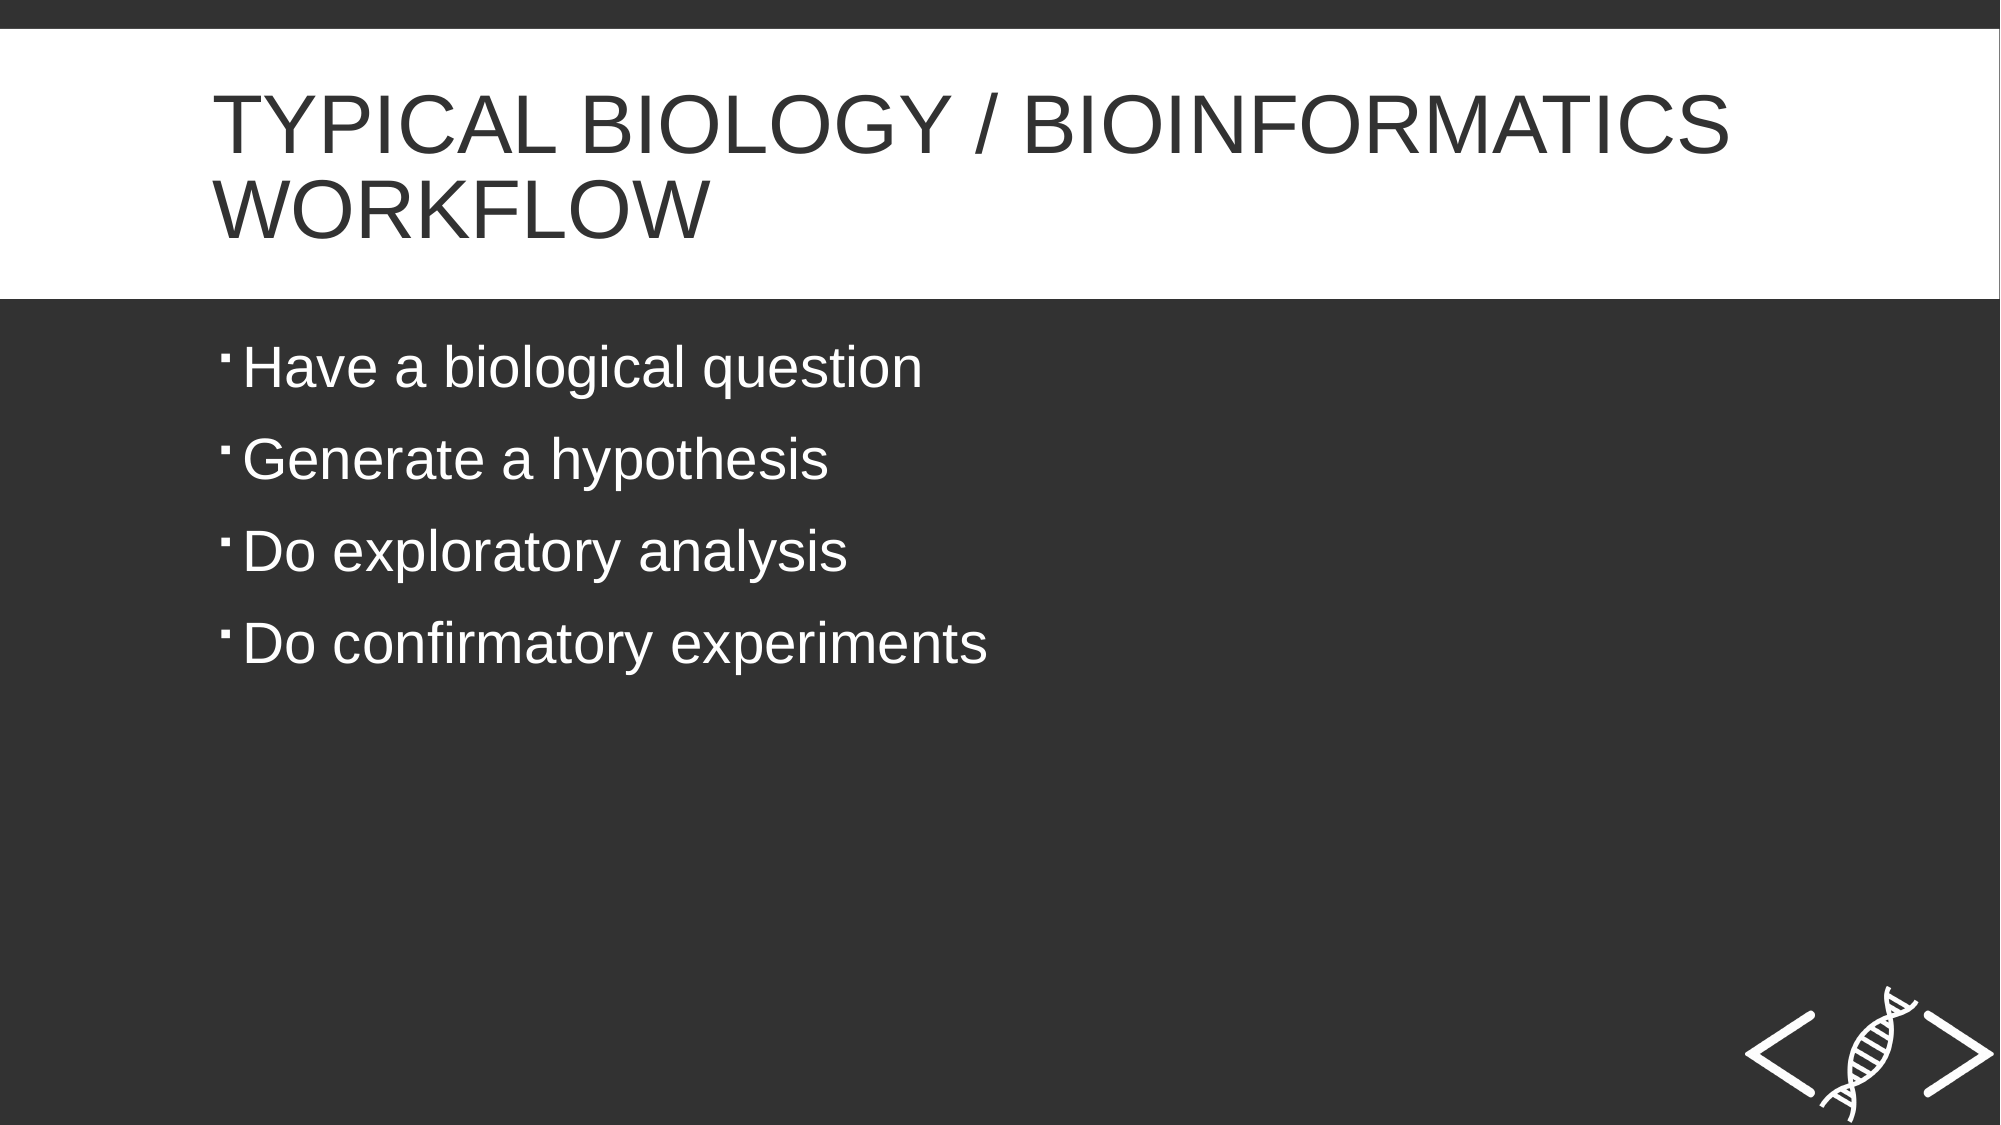

# Typical biology / bioinformatics workflow
Have a biological question
Generate a hypothesis
Do exploratory analysis
Do confirmatory experiments